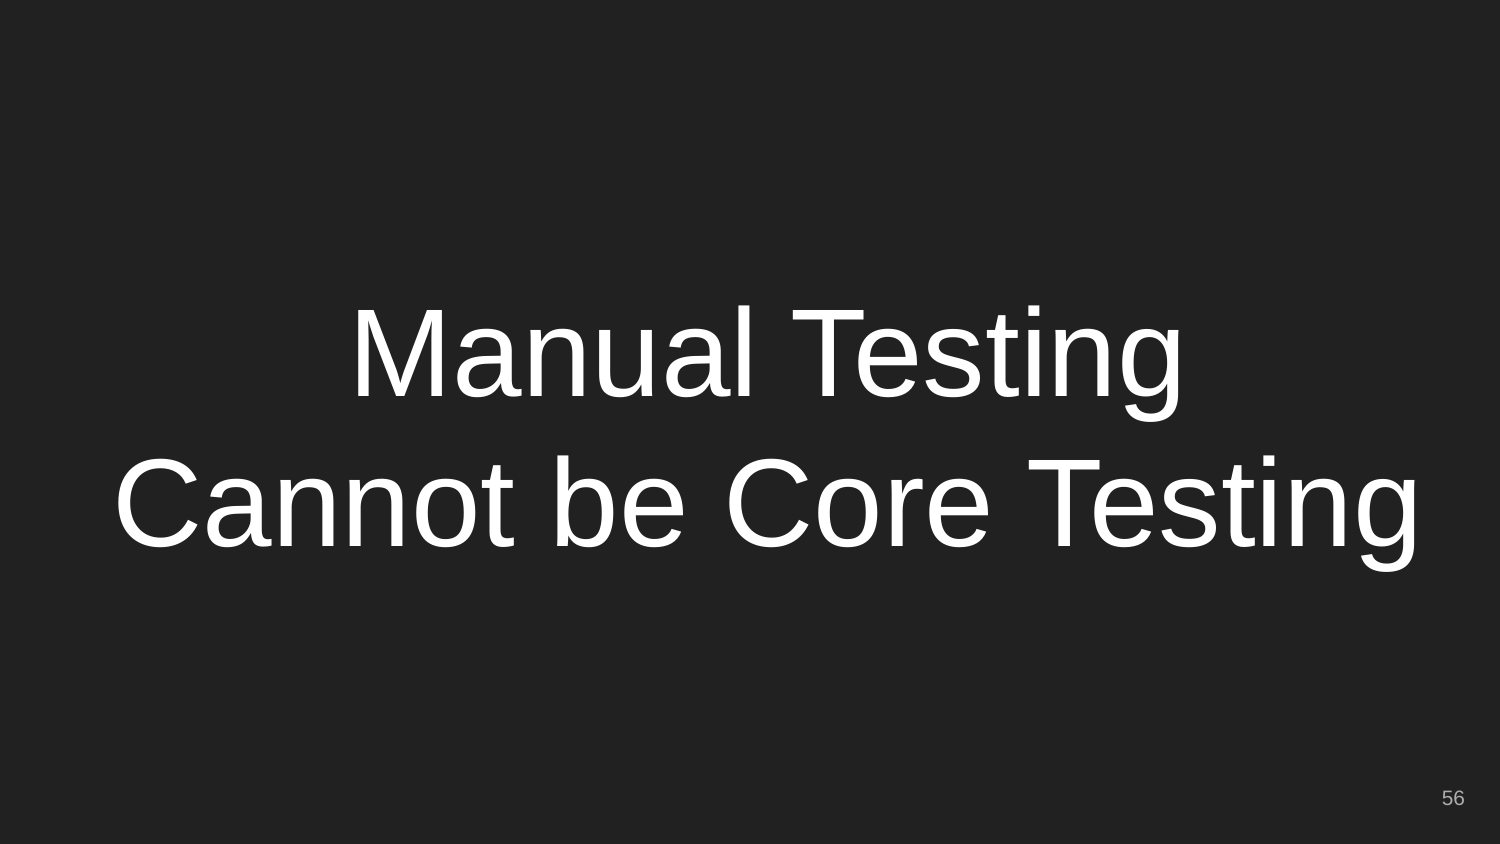

# Manual Testing
Cannot be Core Testing
56